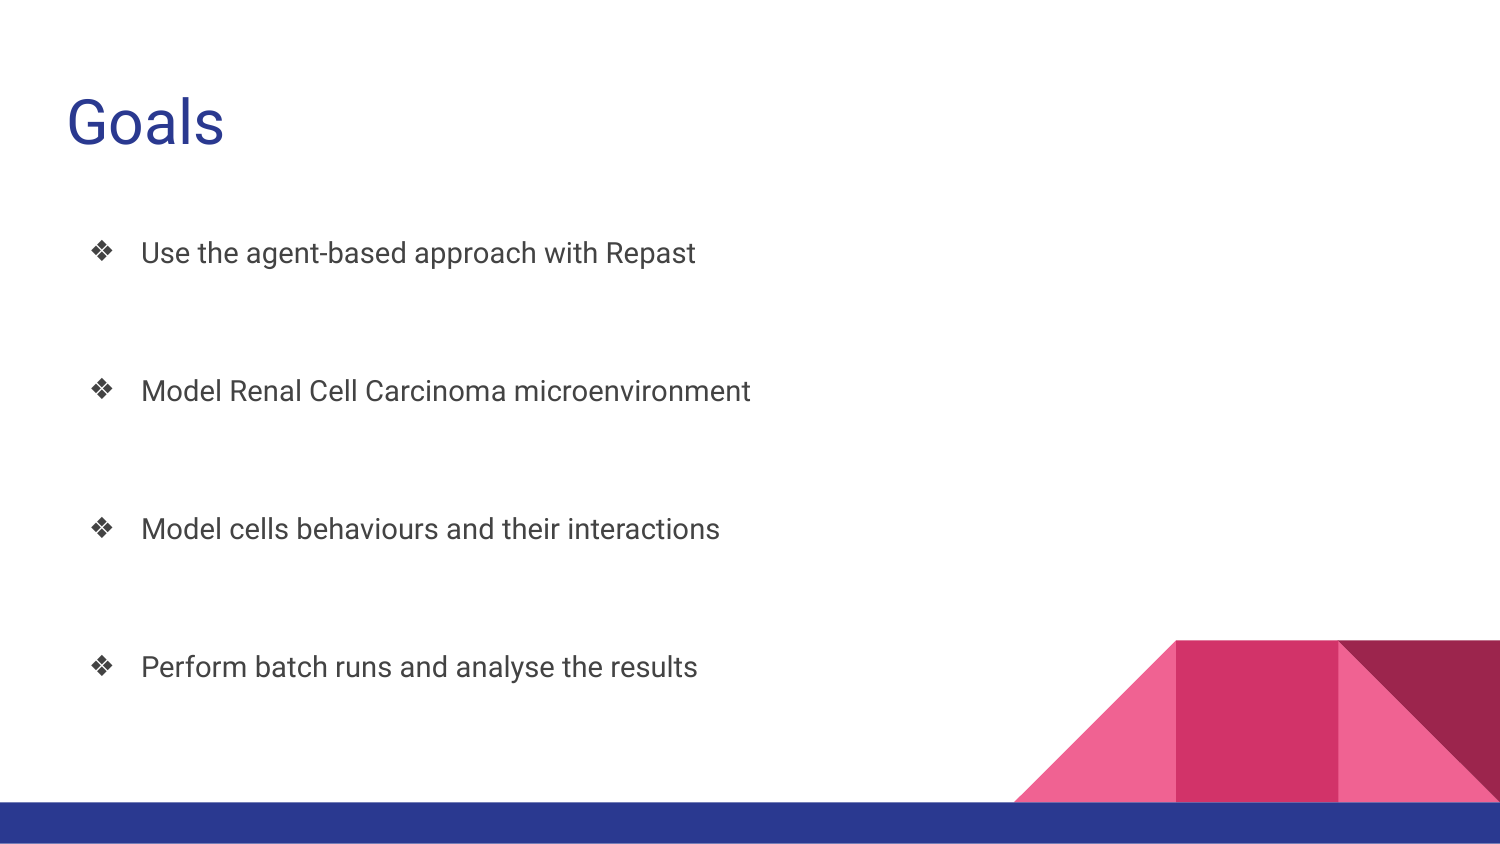

# Goals
Use the agent-based approach with Repast

Model Renal Cell Carcinoma microenvironment

Model cells behaviours and their interactions

Perform batch runs and analyse the results